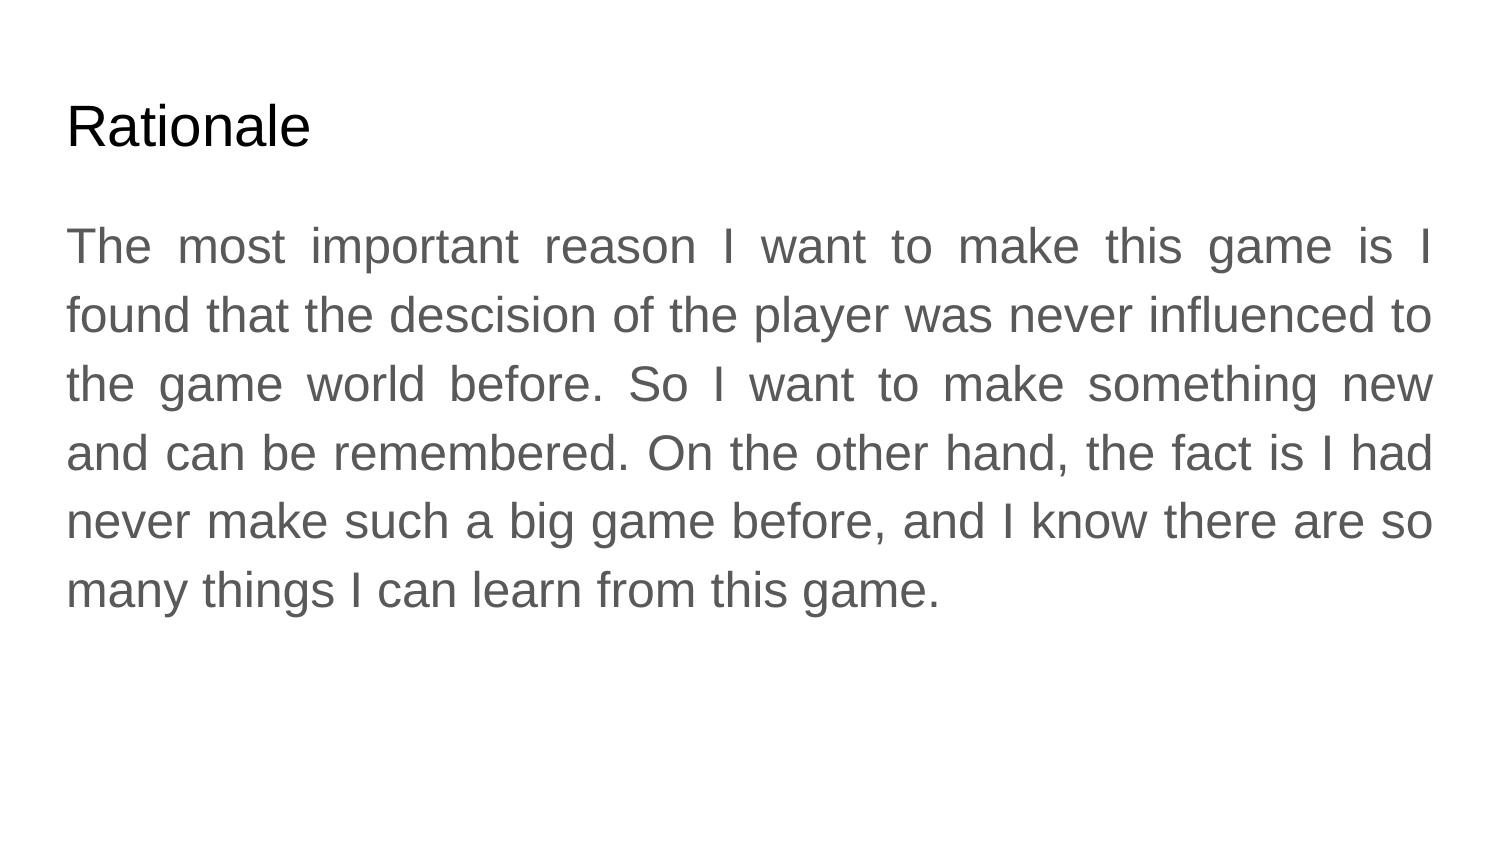

# Rationale

The most important reason I want to make this game is I found that the descision of the player was never influenced to the game world before. So I want to make something new and can be remembered. On the other hand, the fact is I had never make such a big game before, and I know there are so many things I can learn from this game.